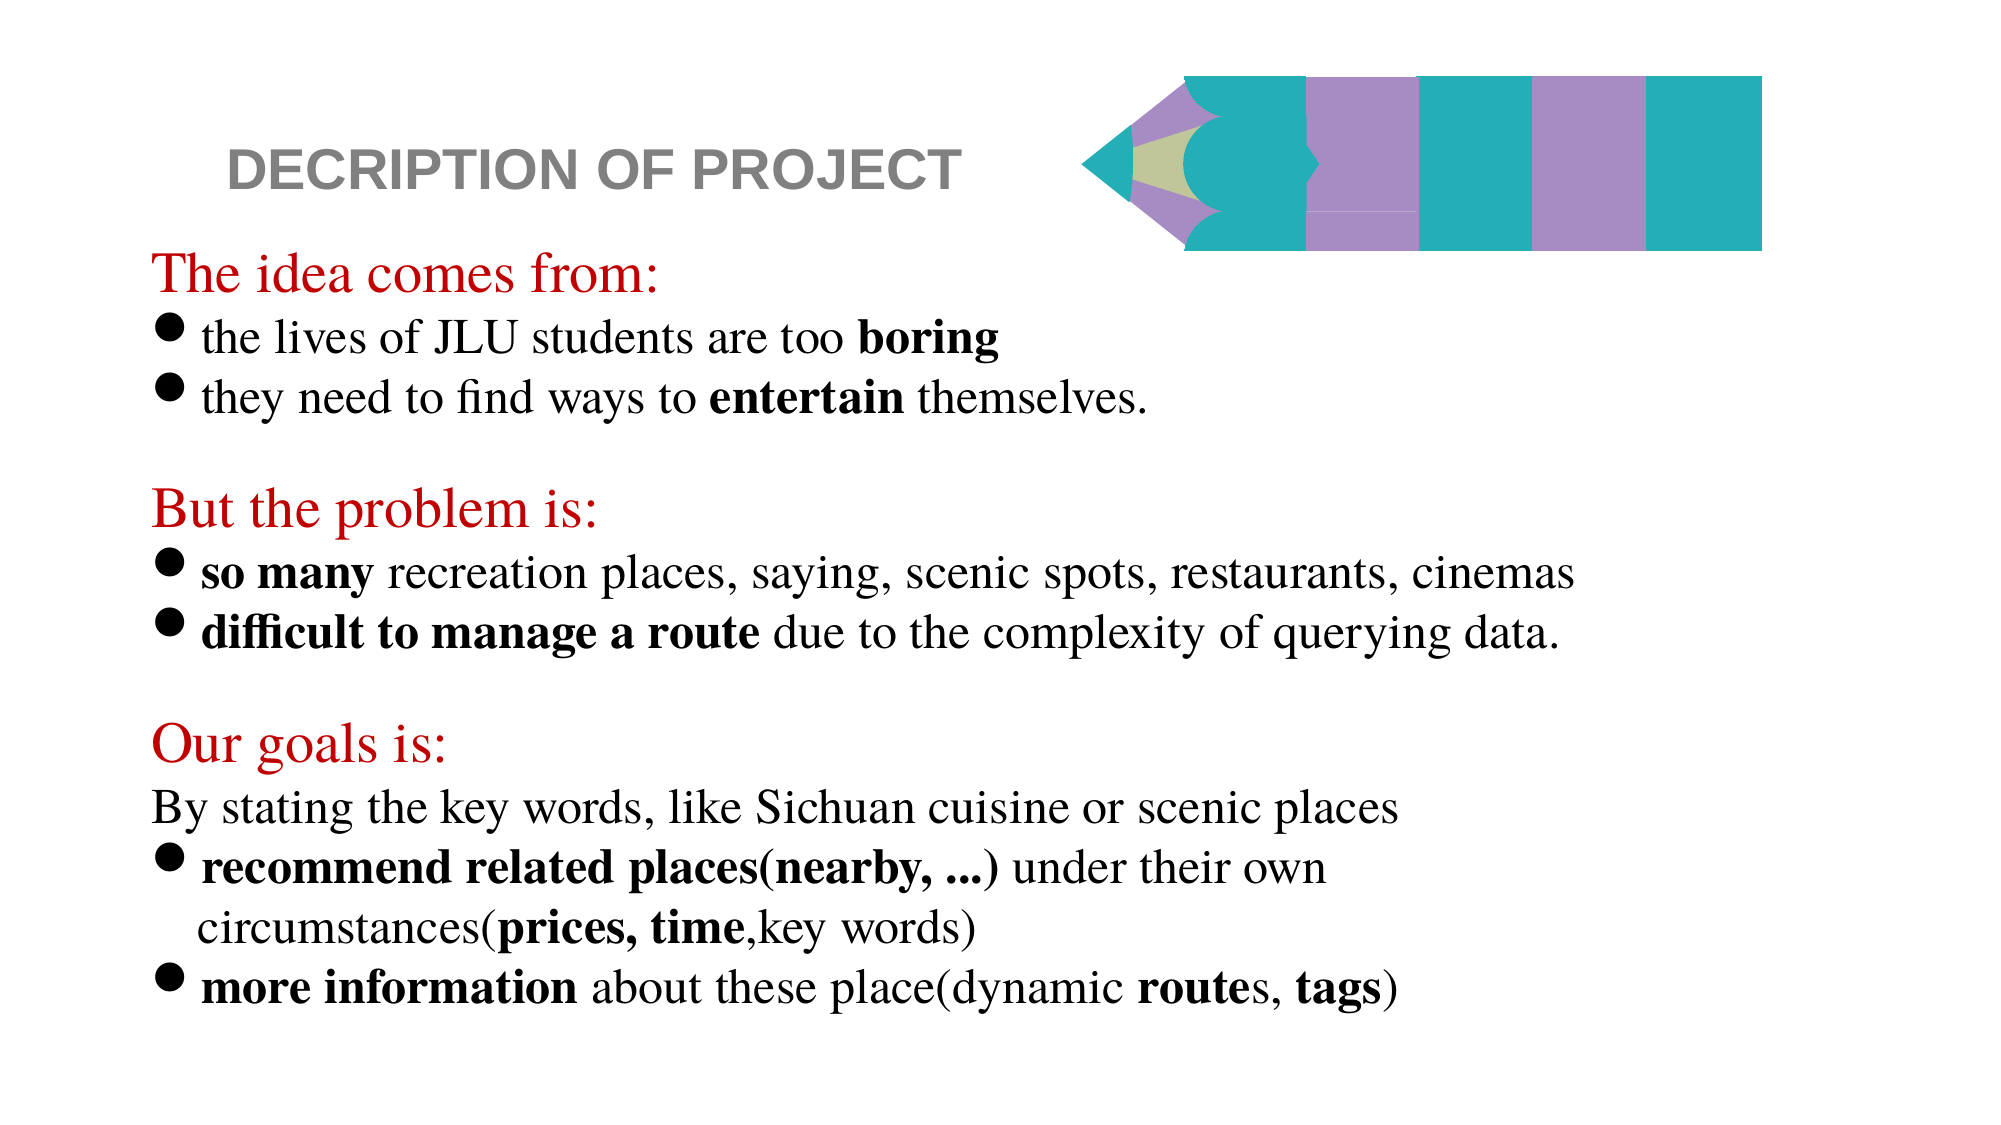

DECRIPTION OF PROJECT
The idea comes from:
the lives of JLU students are too boring
they need to find ways to entertain themselves.

But the problem is:
so many recreation places, saying, scenic spots, restaurants, cinemas
difficult to manage a route due to the complexity of querying data.

Our goals is:
By stating the key words, like Sichuan cuisine or scenic places
recommend related places(nearby, ...) under their own circumstances(prices, time,key words)
more information about these place(dynamic routes, tags)